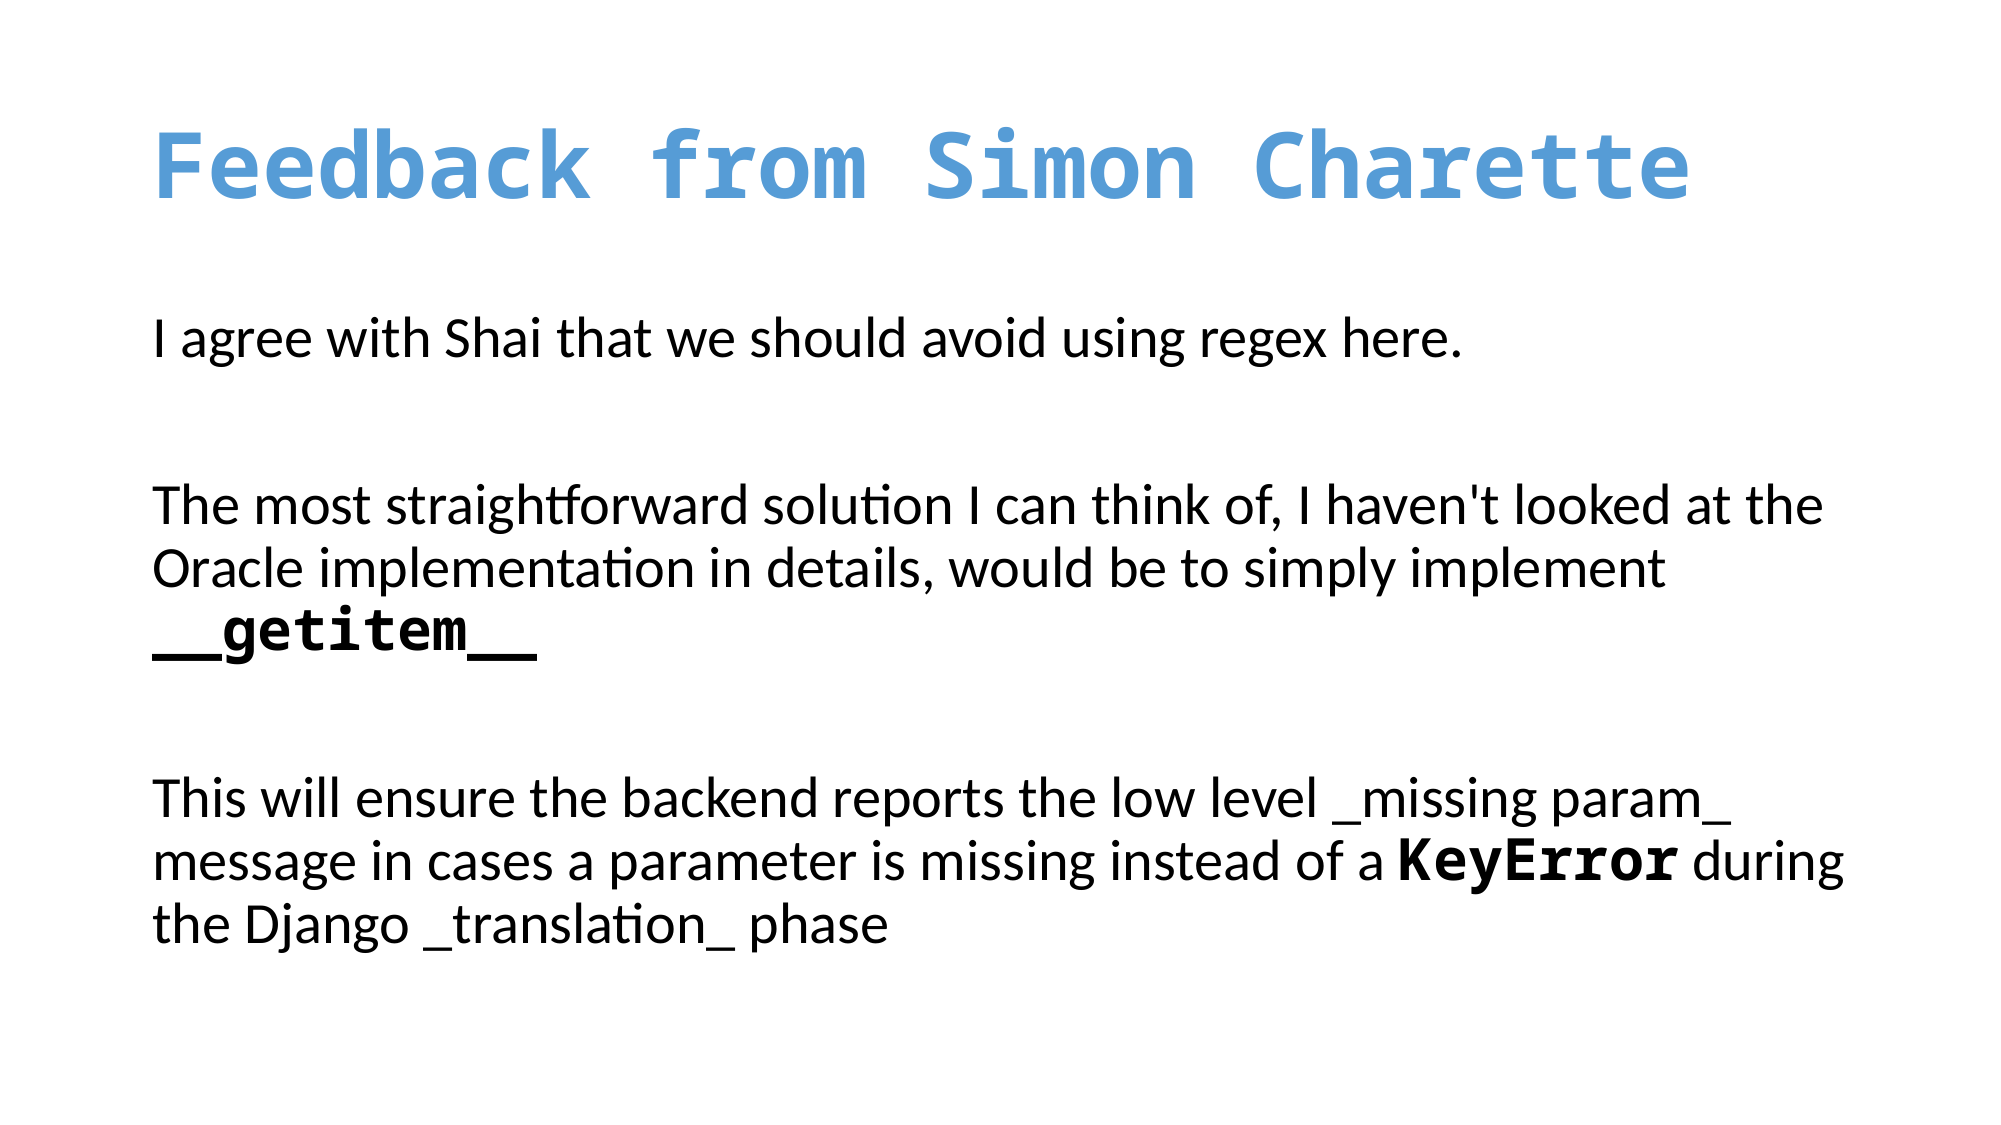

# Feedback from Simon Charette
I agree with Shai that we should avoid using regex here.

The most straightforward solution I can think of, I haven't looked at the Oracle implementation in details, would be to simply implement __getitem__

This will ensure the backend reports the low level _missing param_ message in cases a parameter is missing instead of a KeyError during the Django _translation_ phase